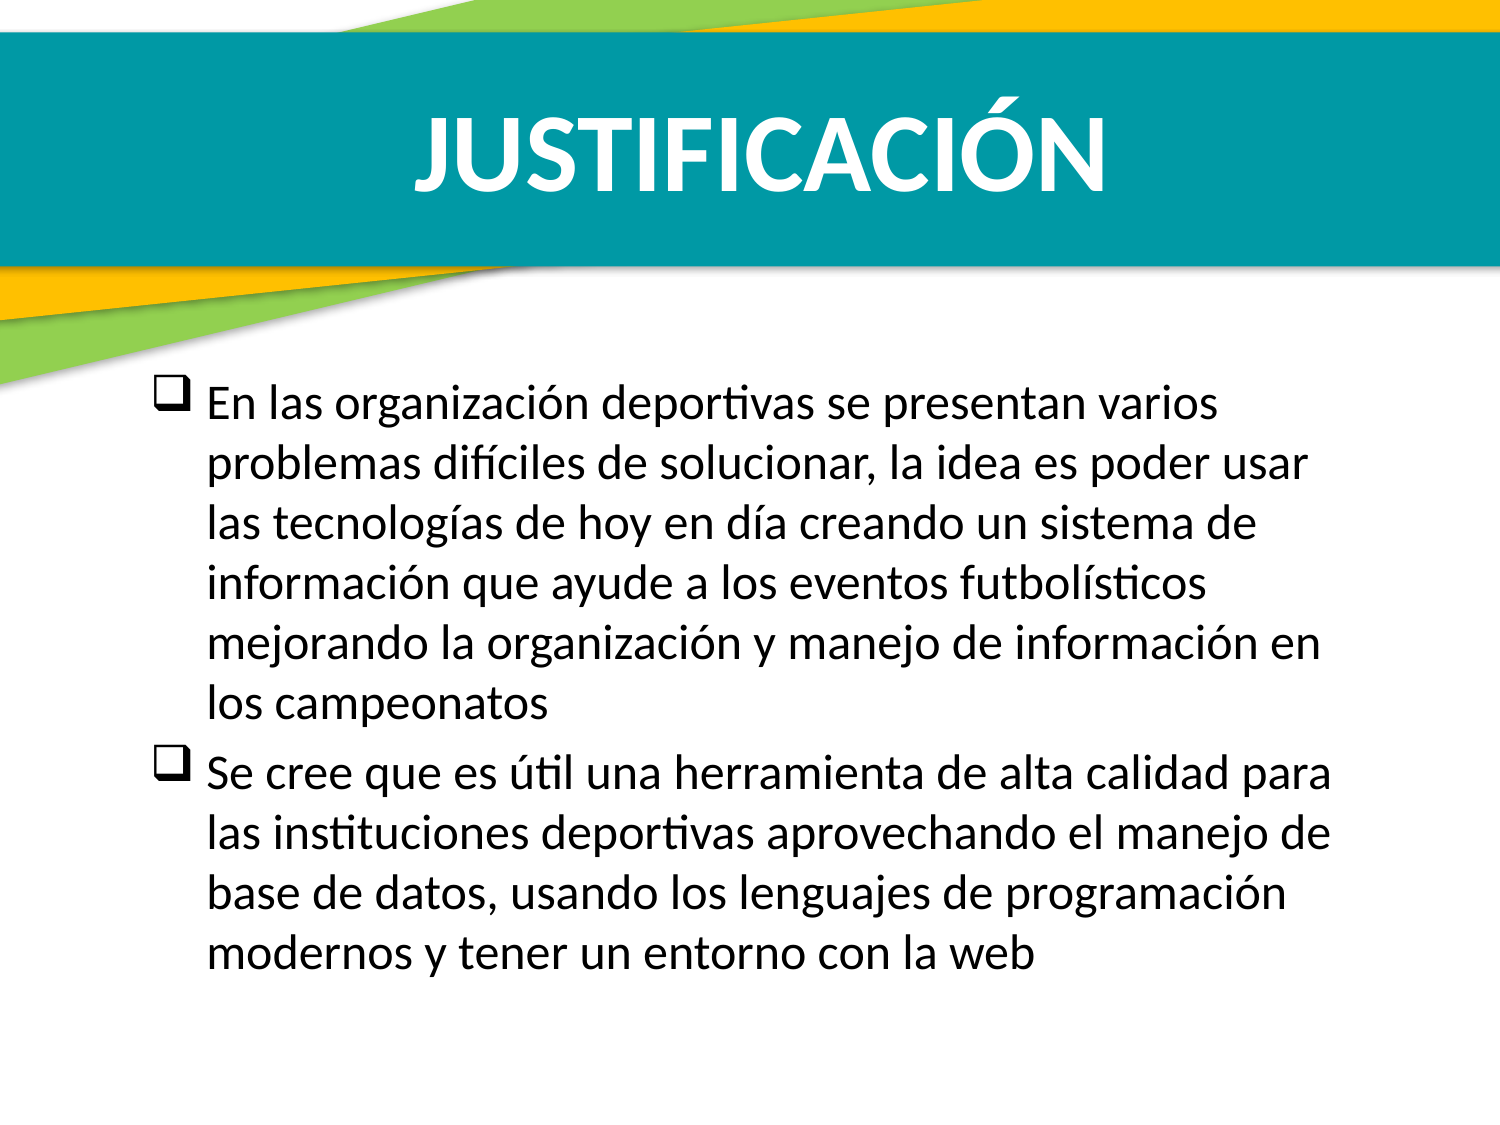

JUSTIFICACIÓN
En las organización deportivas se presentan varios problemas difíciles de solucionar, la idea es poder usar las tecnologías de hoy en día creando un sistema de información que ayude a los eventos futbolísticos mejorando la organización y manejo de información en los campeonatos
Se cree que es útil una herramienta de alta calidad para las instituciones deportivas aprovechando el manejo de base de datos, usando los lenguajes de programación modernos y tener un entorno con la web